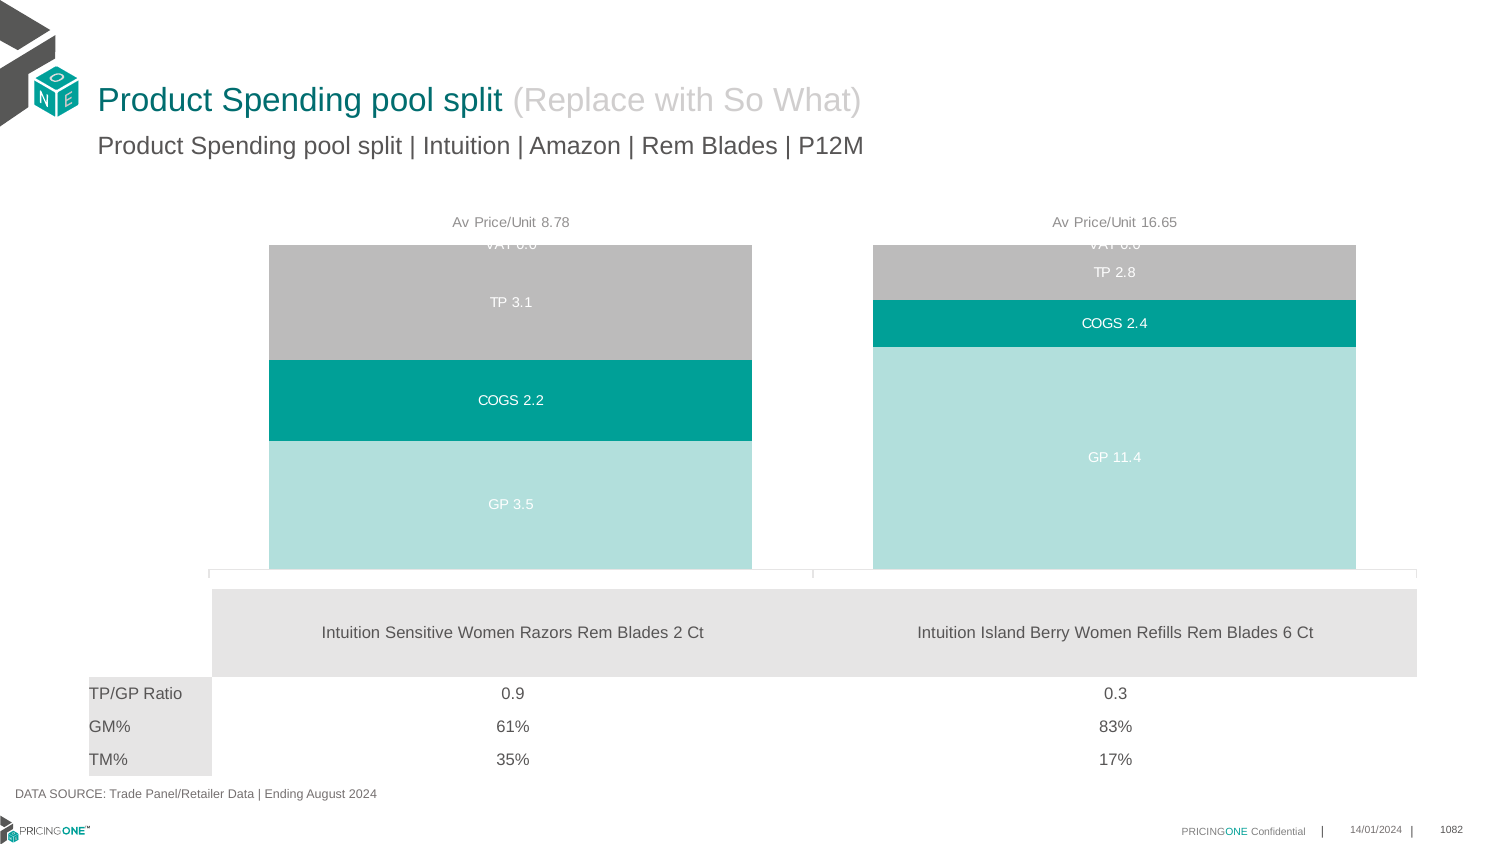

# Product Spending pool split (Replace with So What)
Product Spending pool split | Intuition | Amazon | Rem Blades | P12M

### Chart

| Category | GP | COGS | TP | VAT |
|---|---|---|---|---|
| Av Price/Unit 8.78 | 3.4703854622582275 | 2.1912986860441968 | 3.1148208517741454 | 0.0 |
| Av Price/Unit 16.65 | 11.3921 | 2.412 | 2.8484629935720847 | 0.0 |
|  | Intuition Sensitive Women Razors Rem Blades 2 Ct | Intuition Island Berry Women Refills Rem Blades 6 Ct |
| --- | --- | --- |
| TP/GP Ratio | 0.9 | 0.3 |
| GM% | 61% | 83% |
| TM% | 35% | 17% |
DATA SOURCE: Trade Panel/Retailer Data | Ending August 2024

14/01/2024
1082